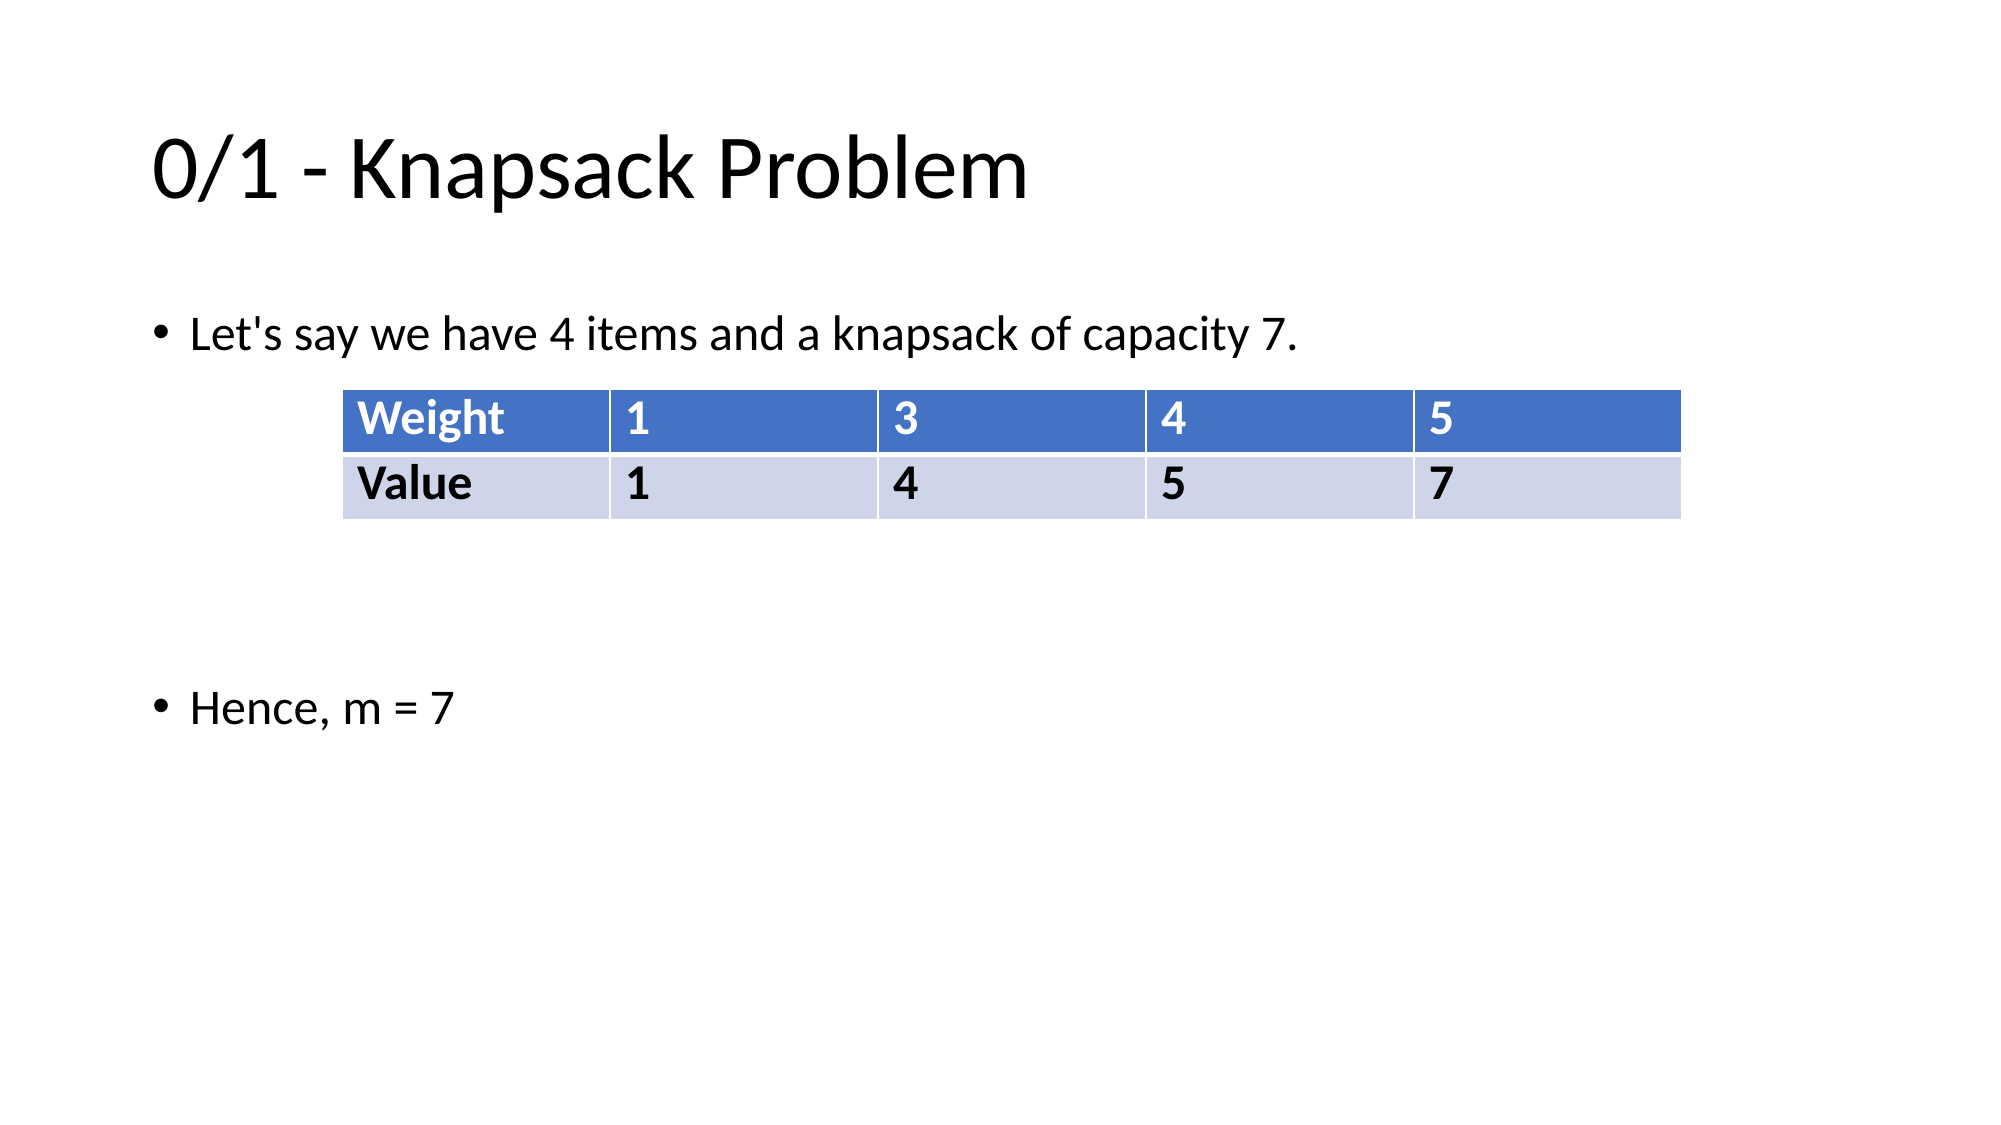

# 0/1 - Knapsack Problem
Let's say we have 4 items and a knapsack of capacity 7.

Hence, m = 7

| Weight | 1 | 3 | 4 | 5 |
| --- | --- | --- | --- | --- |
| Value | 1 | 4 | 5 | 7 |